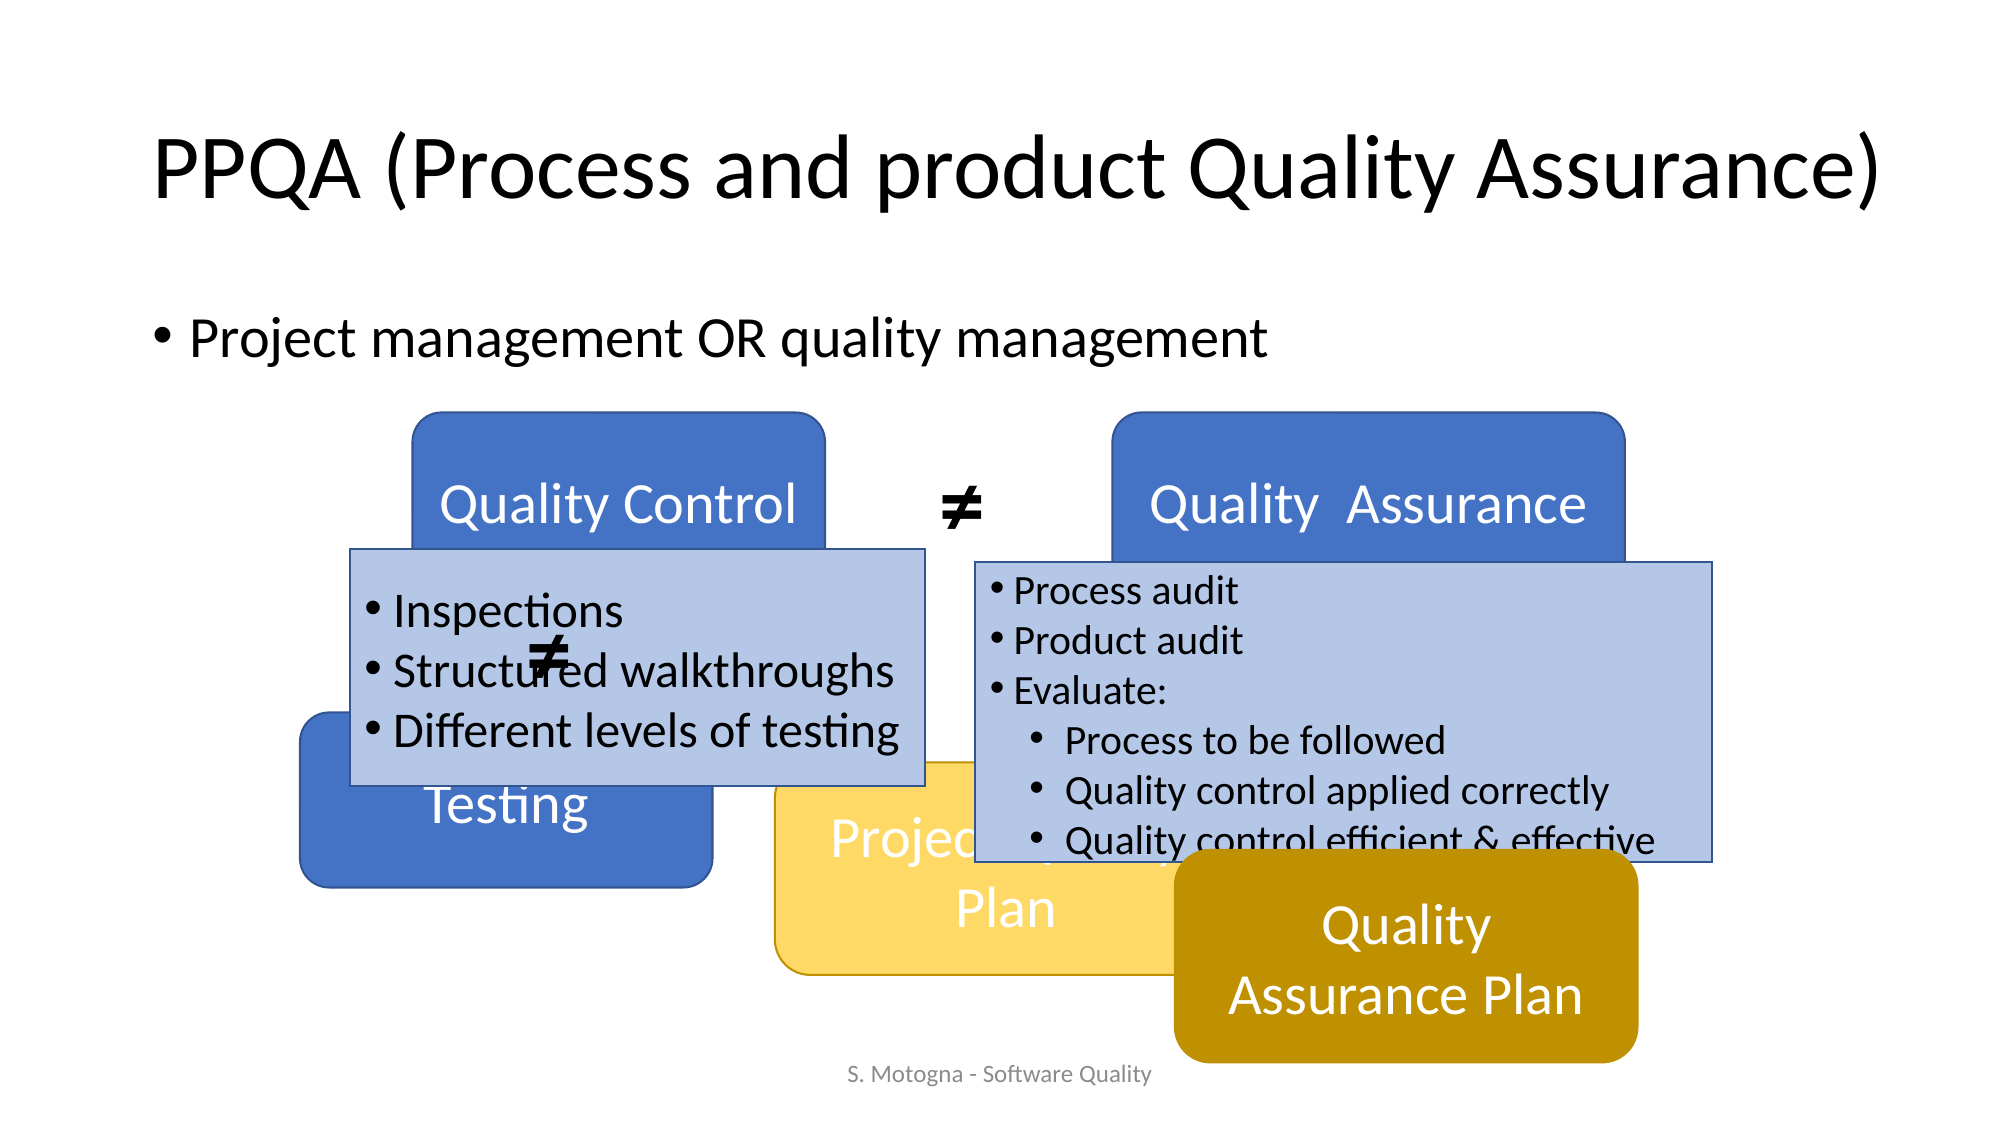

# PPQA (Process and product Quality Assurance)
Project management OR quality management

Quality Control
Quality  Assurance
≠
 Inspections
 Structured walkthroughs
 Different levels of testing
 Process audit
 Product audit
 Evaluate:
Process to be followed
Quality control applied correctly
Quality control efficient & effective
≠
Testing
Project Quality Plan
Quality Assurance Plan
S. Motogna - Software Quality